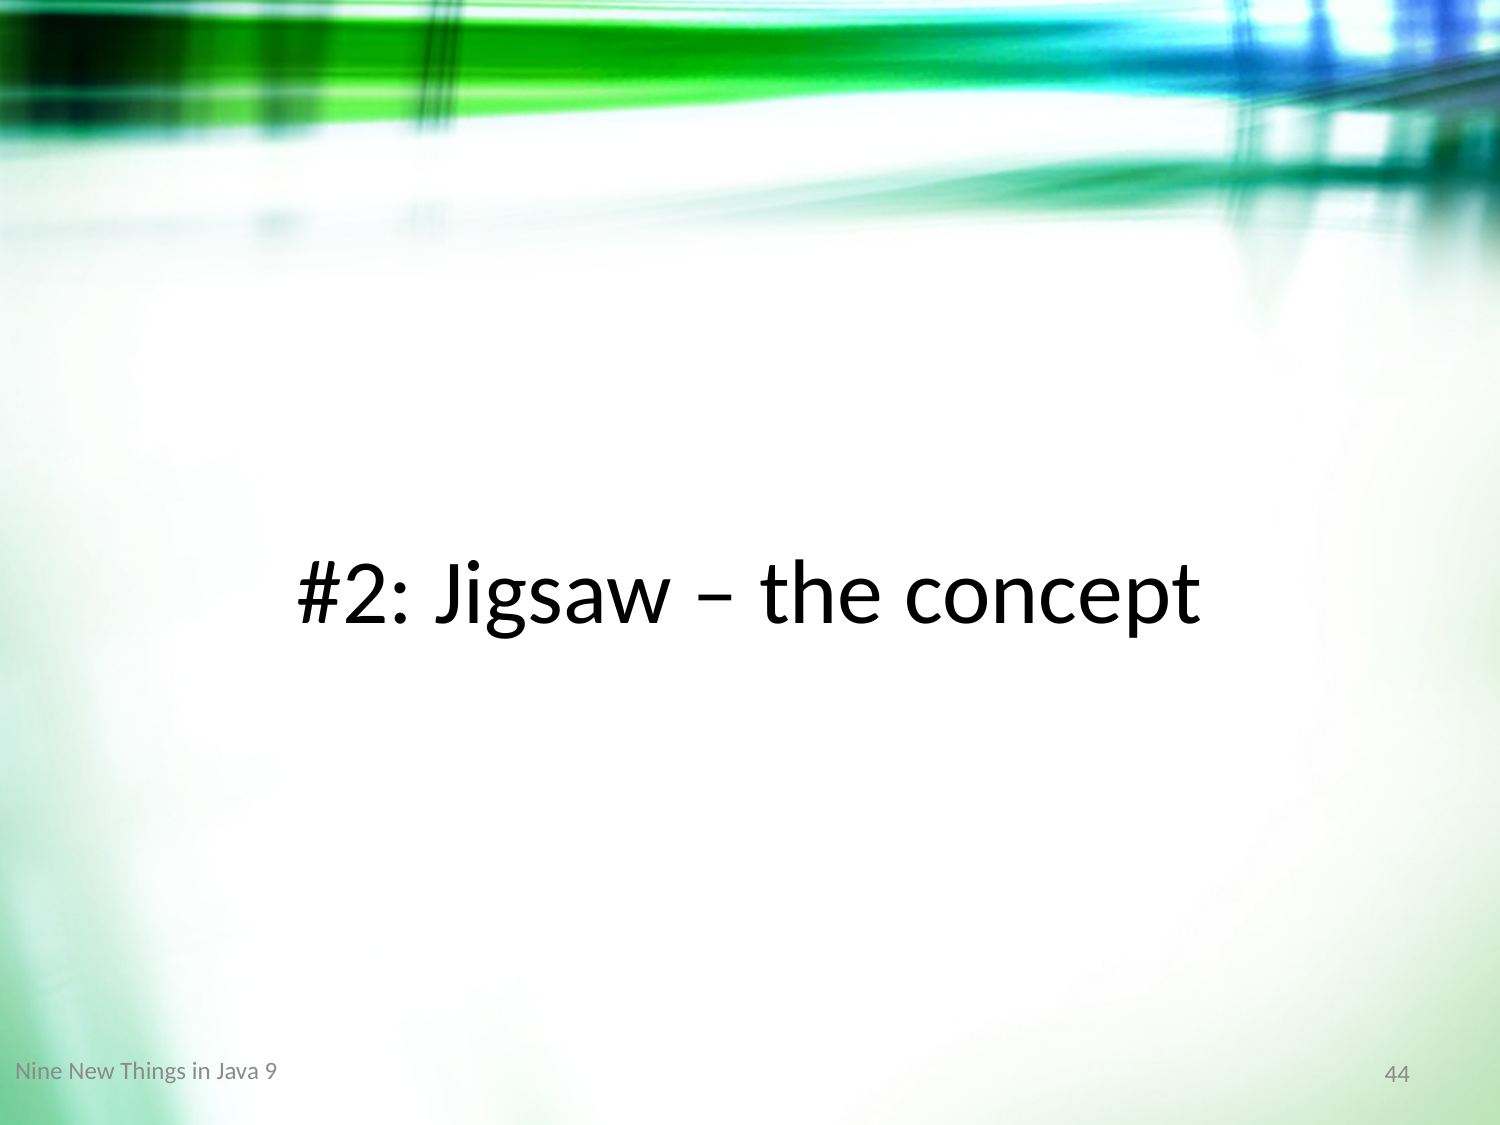

#2: Jigsaw – the concept
Nine New Things in Java 9
44